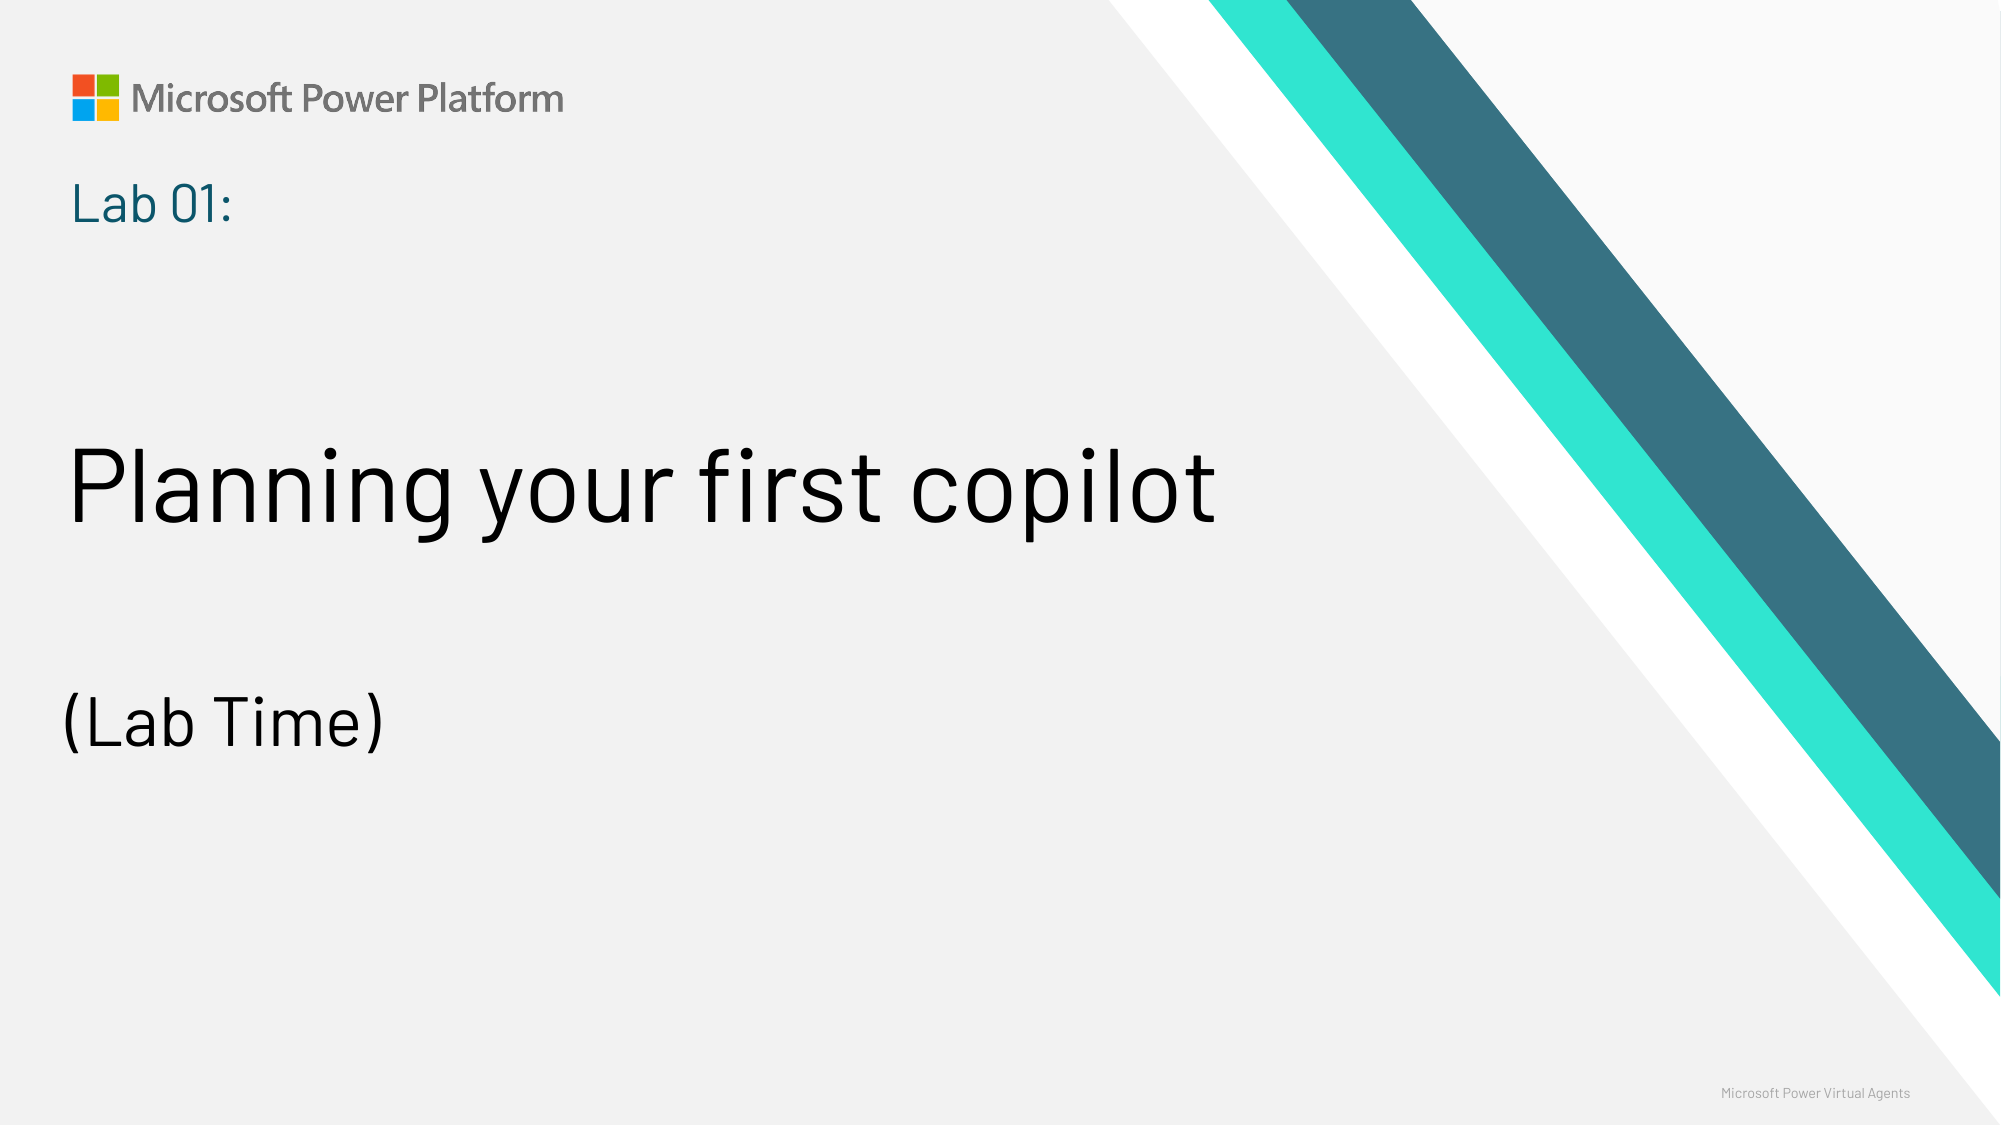

# Lab 01:
Planning your first copilot

(Lab Time)